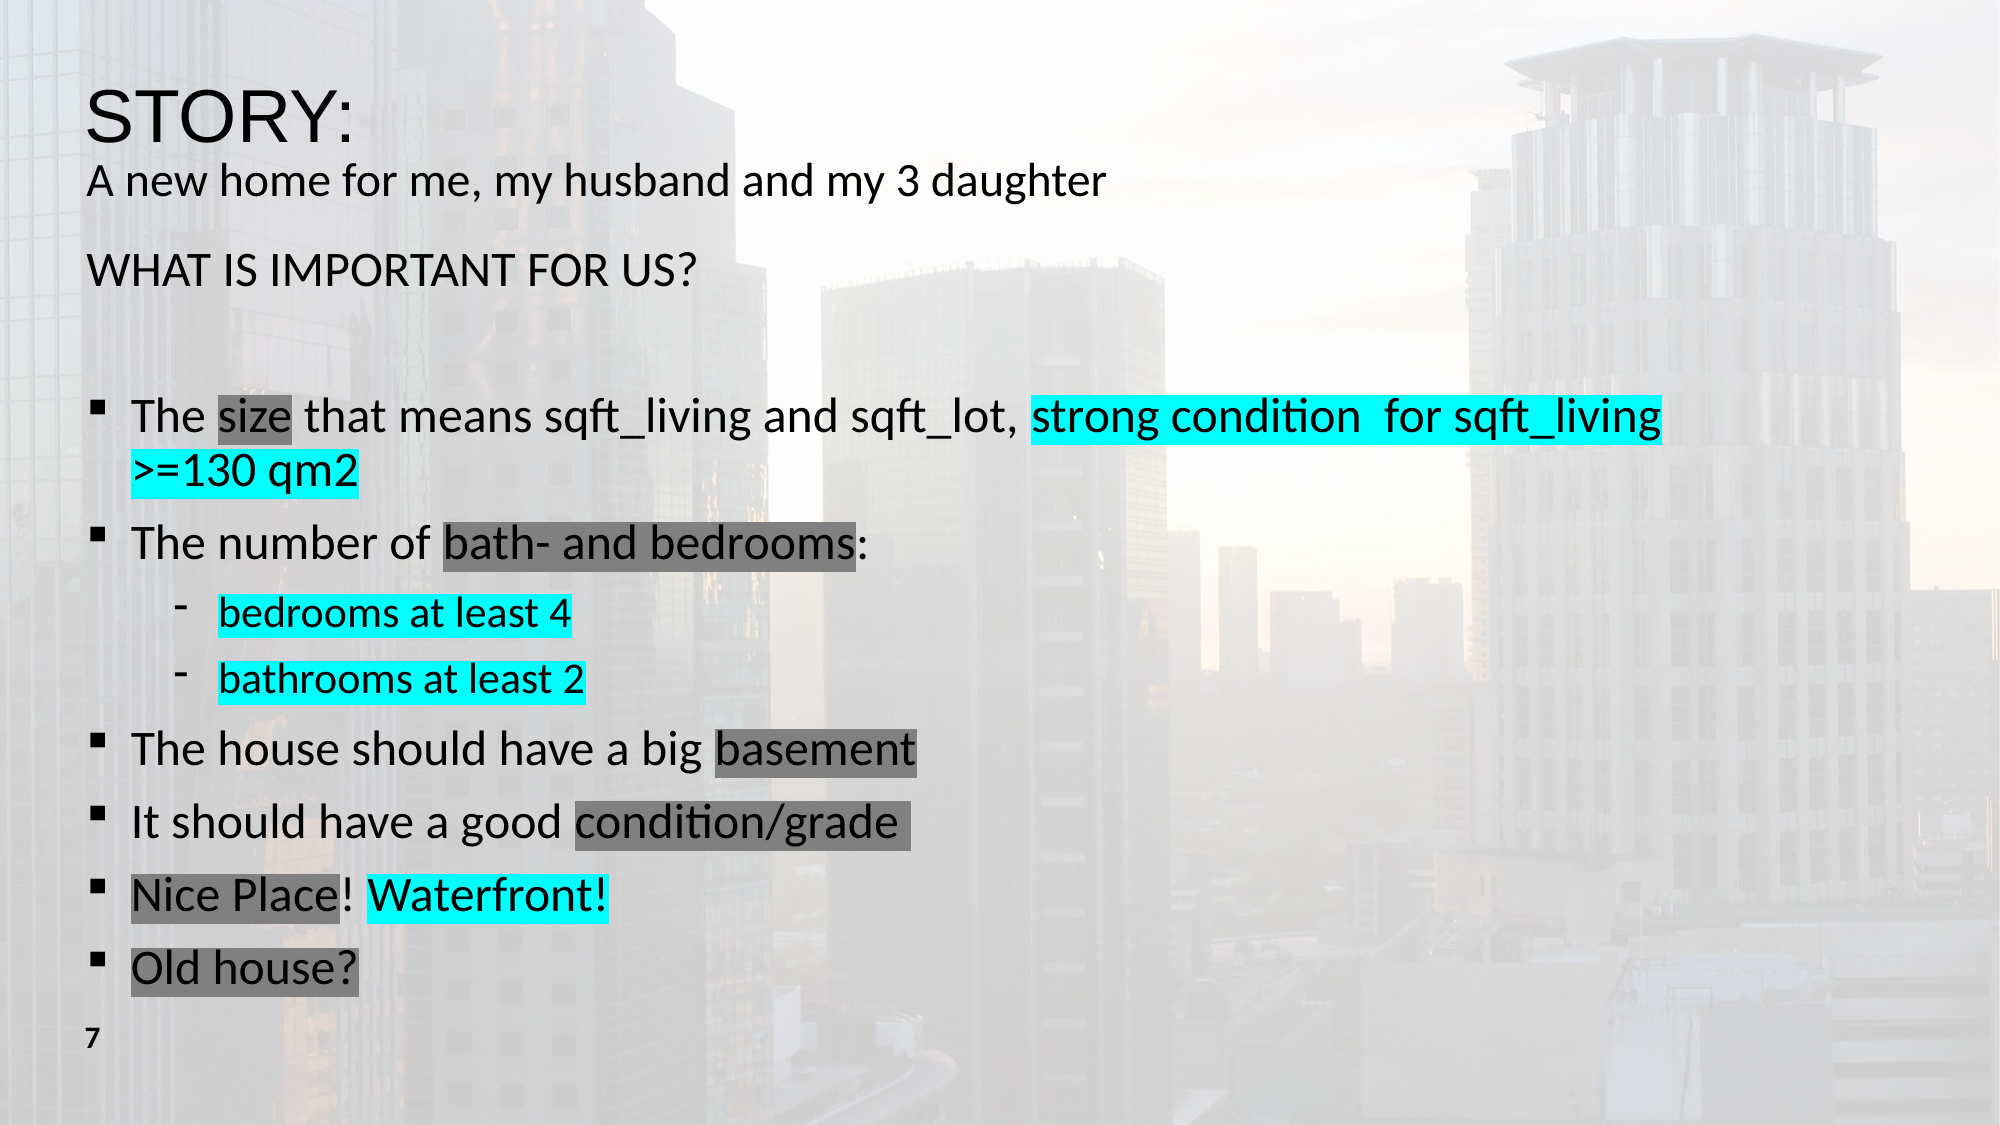

# STORY:
A new home for me, my husband and my 3 daughter

WHAT IS IMPORTANT FOR US?

The size that means sqft_living and sqft_lot, strong condition  for sqft_living >=130 qm2
The number of bath- and bedrooms:
bedrooms at least 4
bathrooms at least 2
The house should have a big basement
It should have a good condition/grade
Nice Place! Waterfront!
Old house?

7